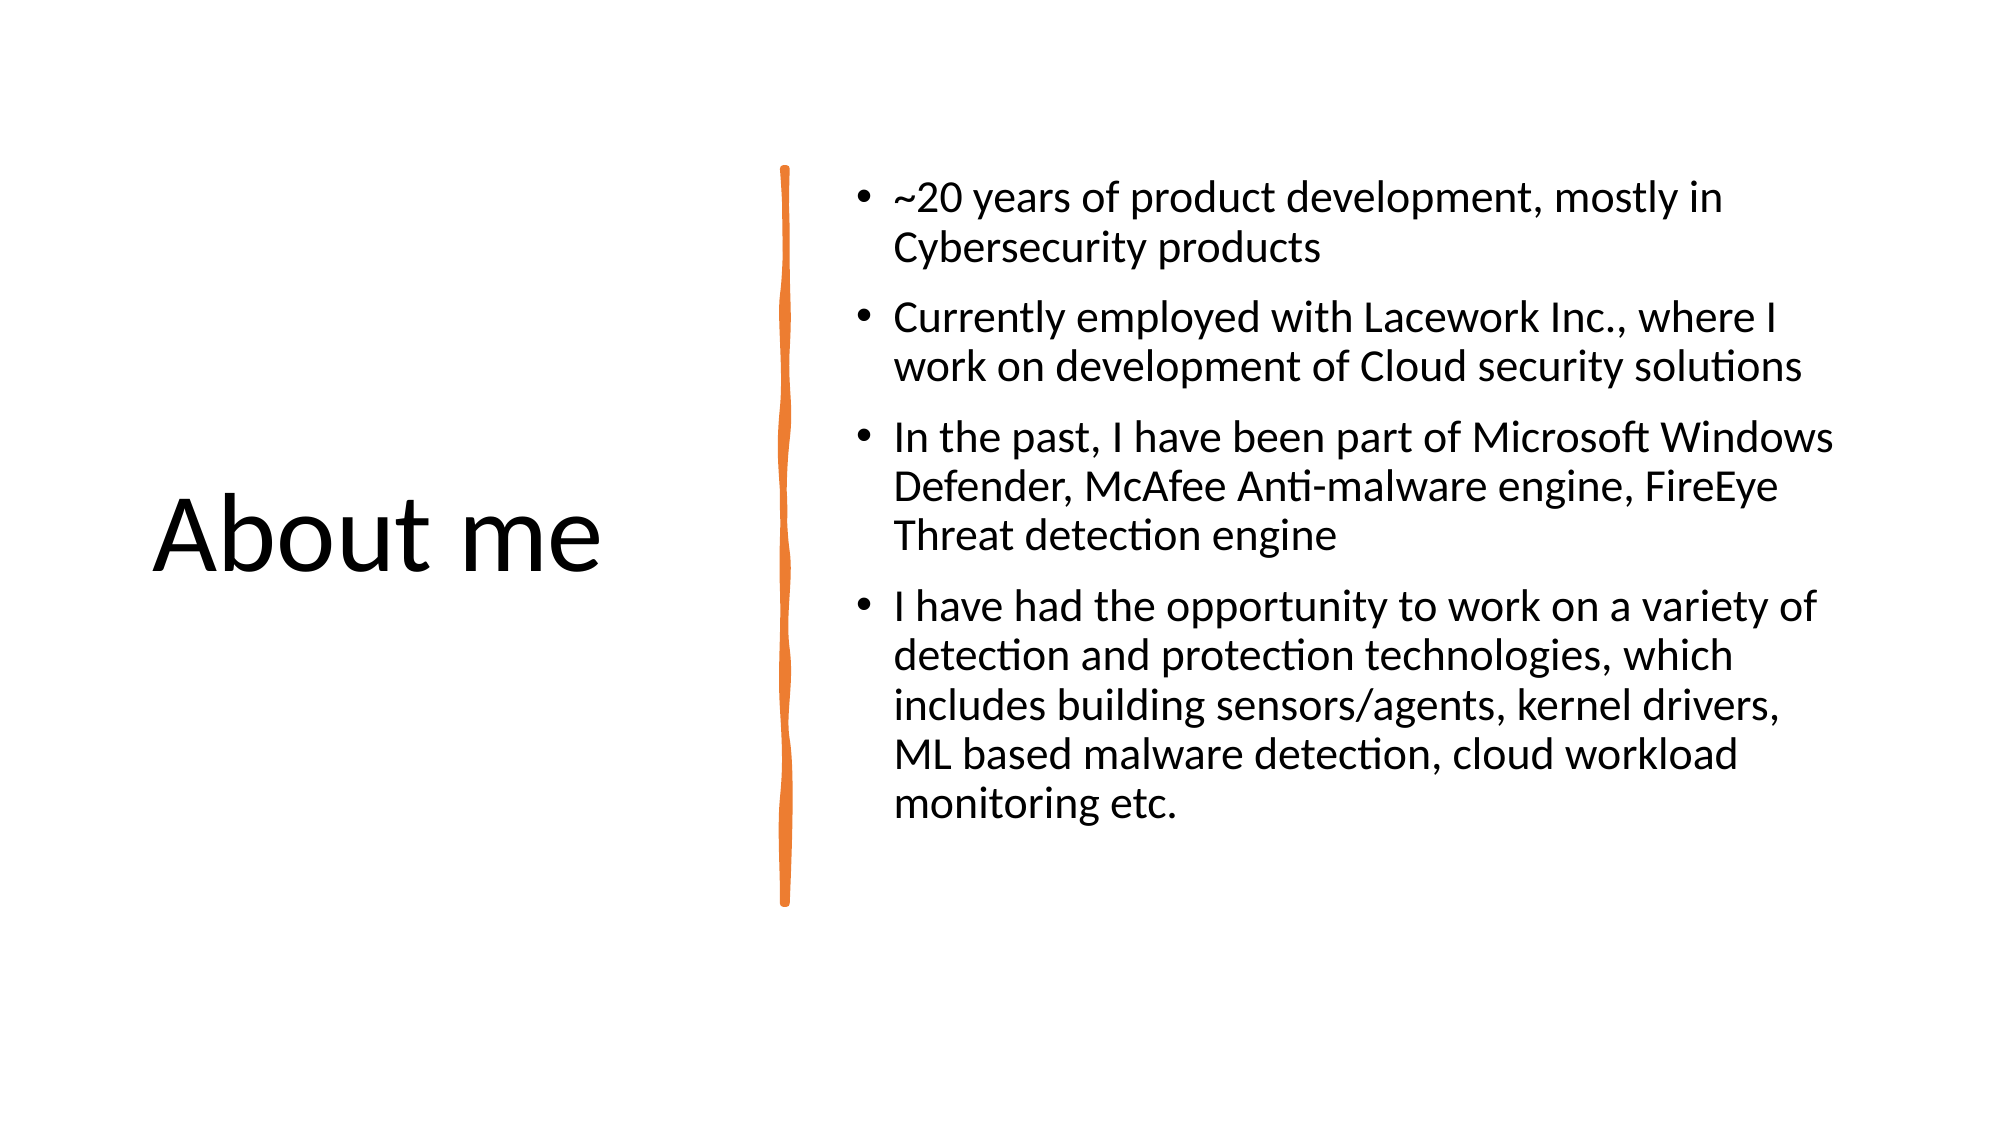

# About me
~20 years of product development, mostly in Cybersecurity products
Currently employed with Lacework Inc., where I work on development of Cloud security solutions
In the past, I have been part of Microsoft Windows Defender, McAfee Anti-malware engine, FireEye Threat detection engine
I have had the opportunity to work on a variety of detection and protection technologies, which includes building sensors/agents, kernel drivers, ML based malware detection, cloud workload monitoring etc.